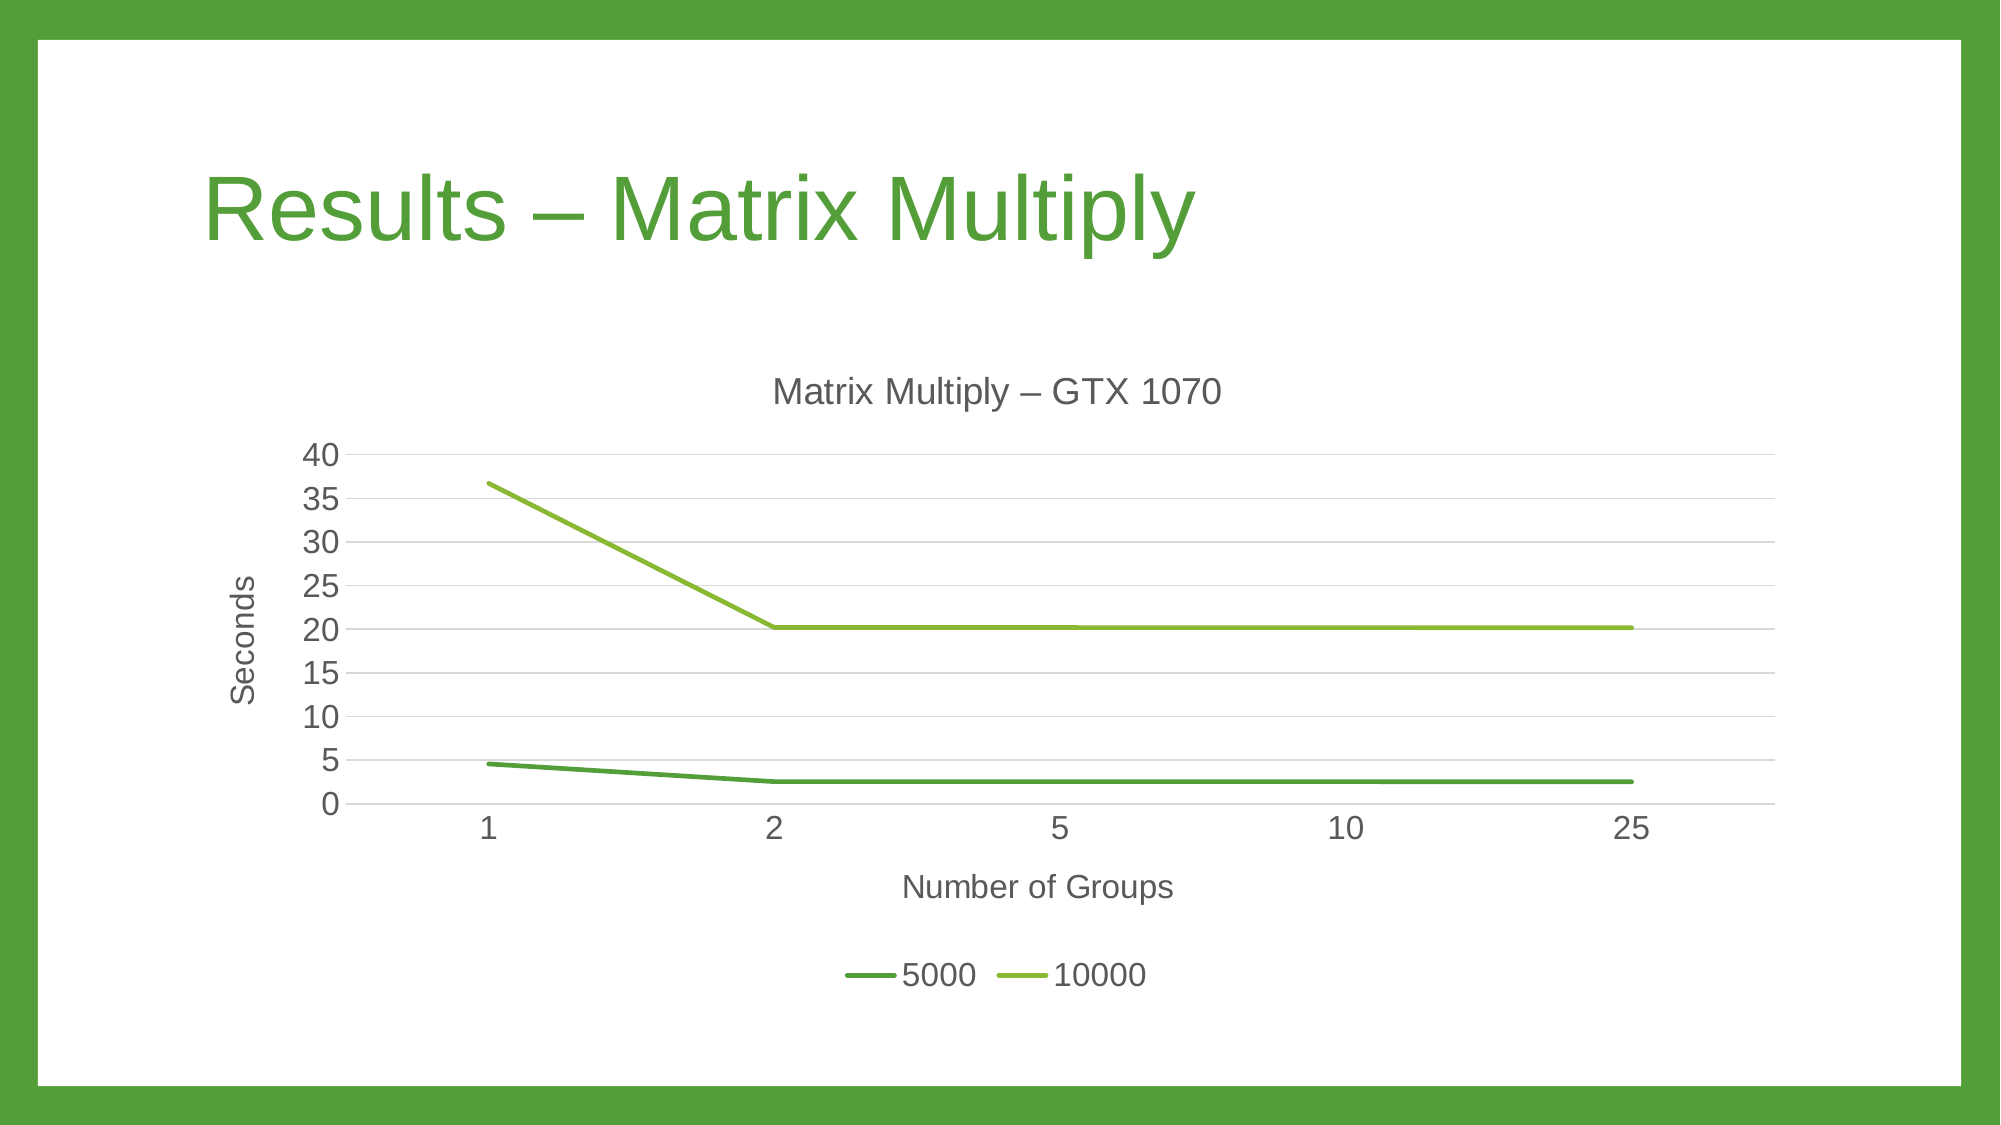

# Results – Matrix Multiply

### Chart: Matrix Multiply – GTX 1070

| Category | 5000 | 10000 |
|---|---|---|
| 1 | 4.56310908 | 36.70597609 |
| 2 | 2.53593797 | 20.18841086 |
| 5 | 2.53826775 | 20.1864949 |
| 10 | 2.53238596 | 20.18200179 |
| 25 | 2.51700029 | 20.16825243 |